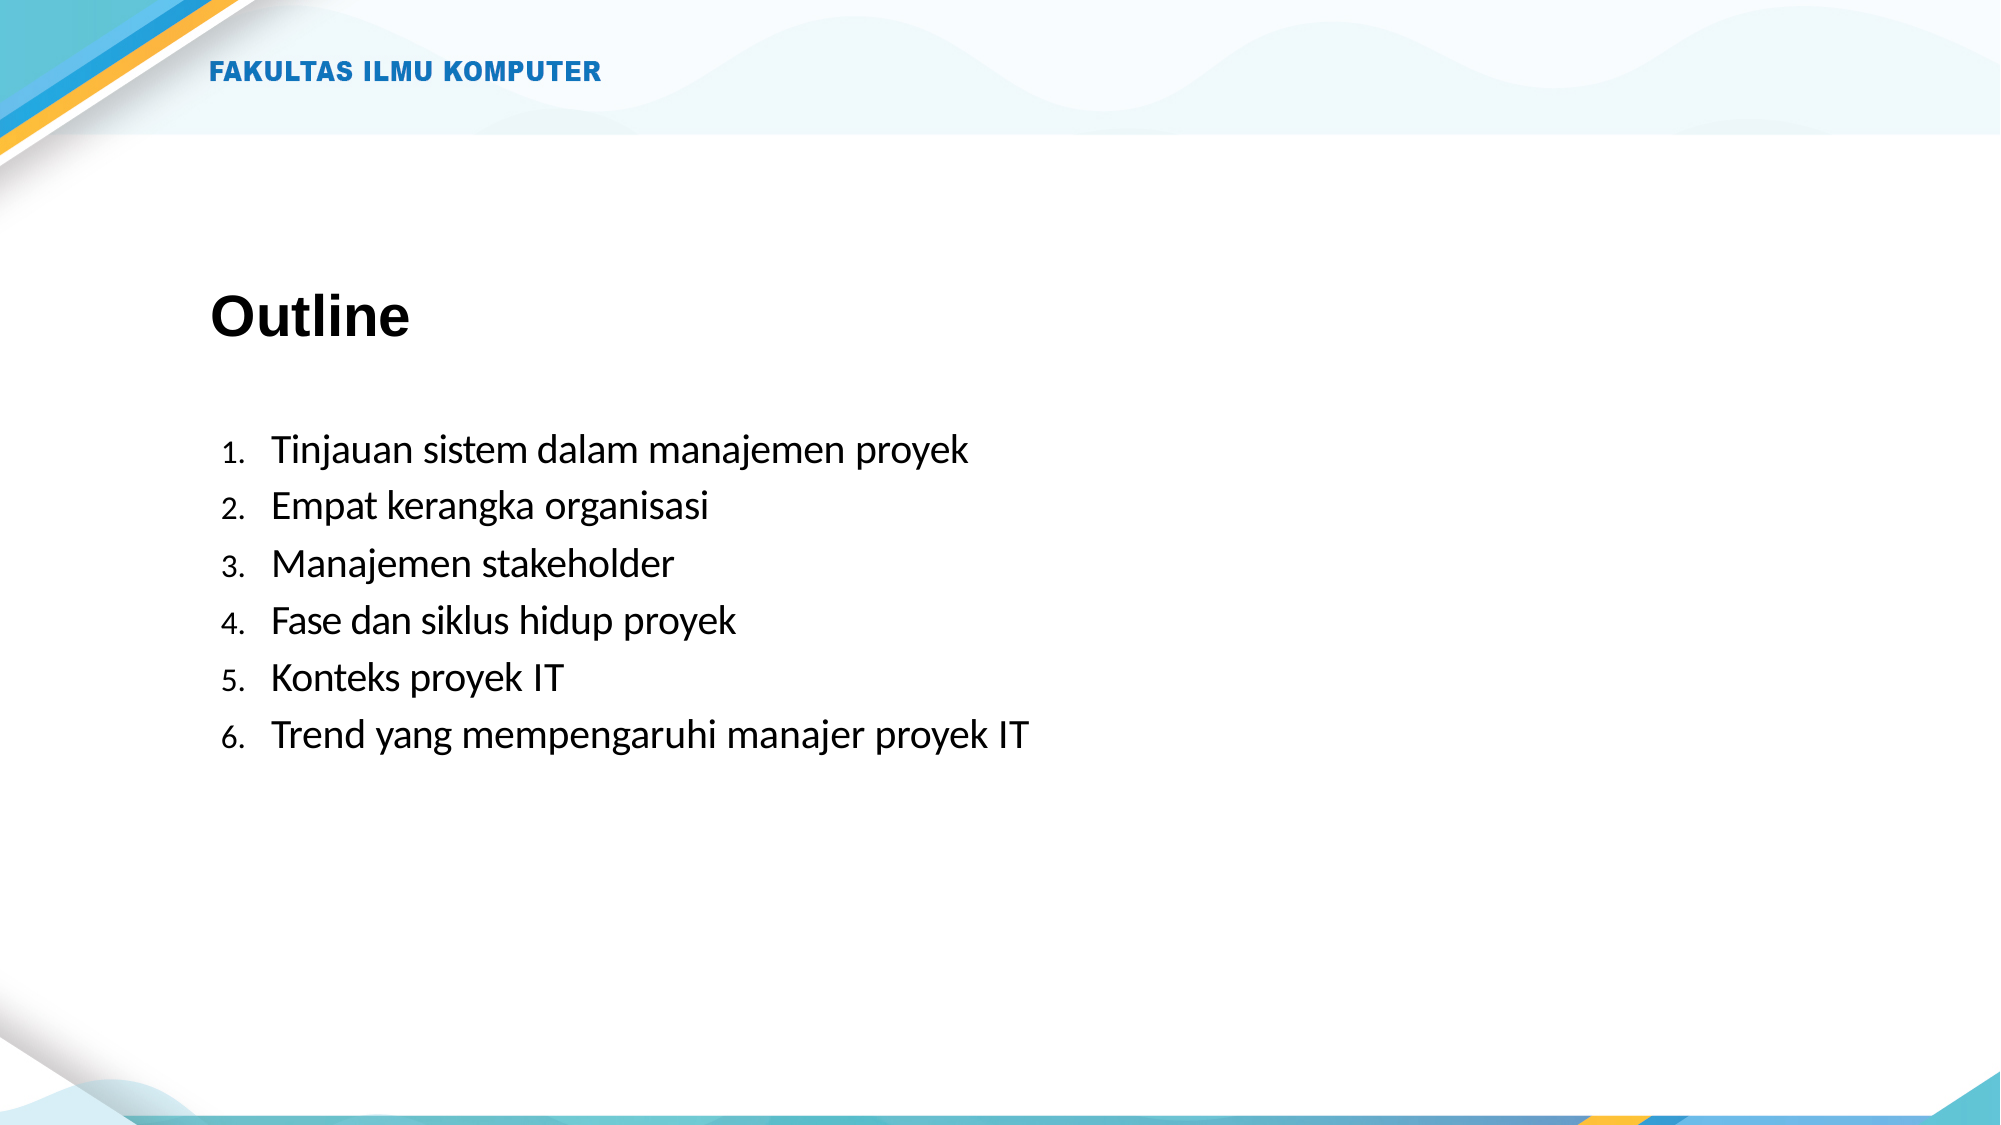

# Outline
Tinjauan sistem dalam manajemen proyek
Empat kerangka organisasi
Manajemen stakeholder
Fase dan siklus hidup proyek
Konteks proyek IT
Trend yang mempengaruhi manajer proyek IT